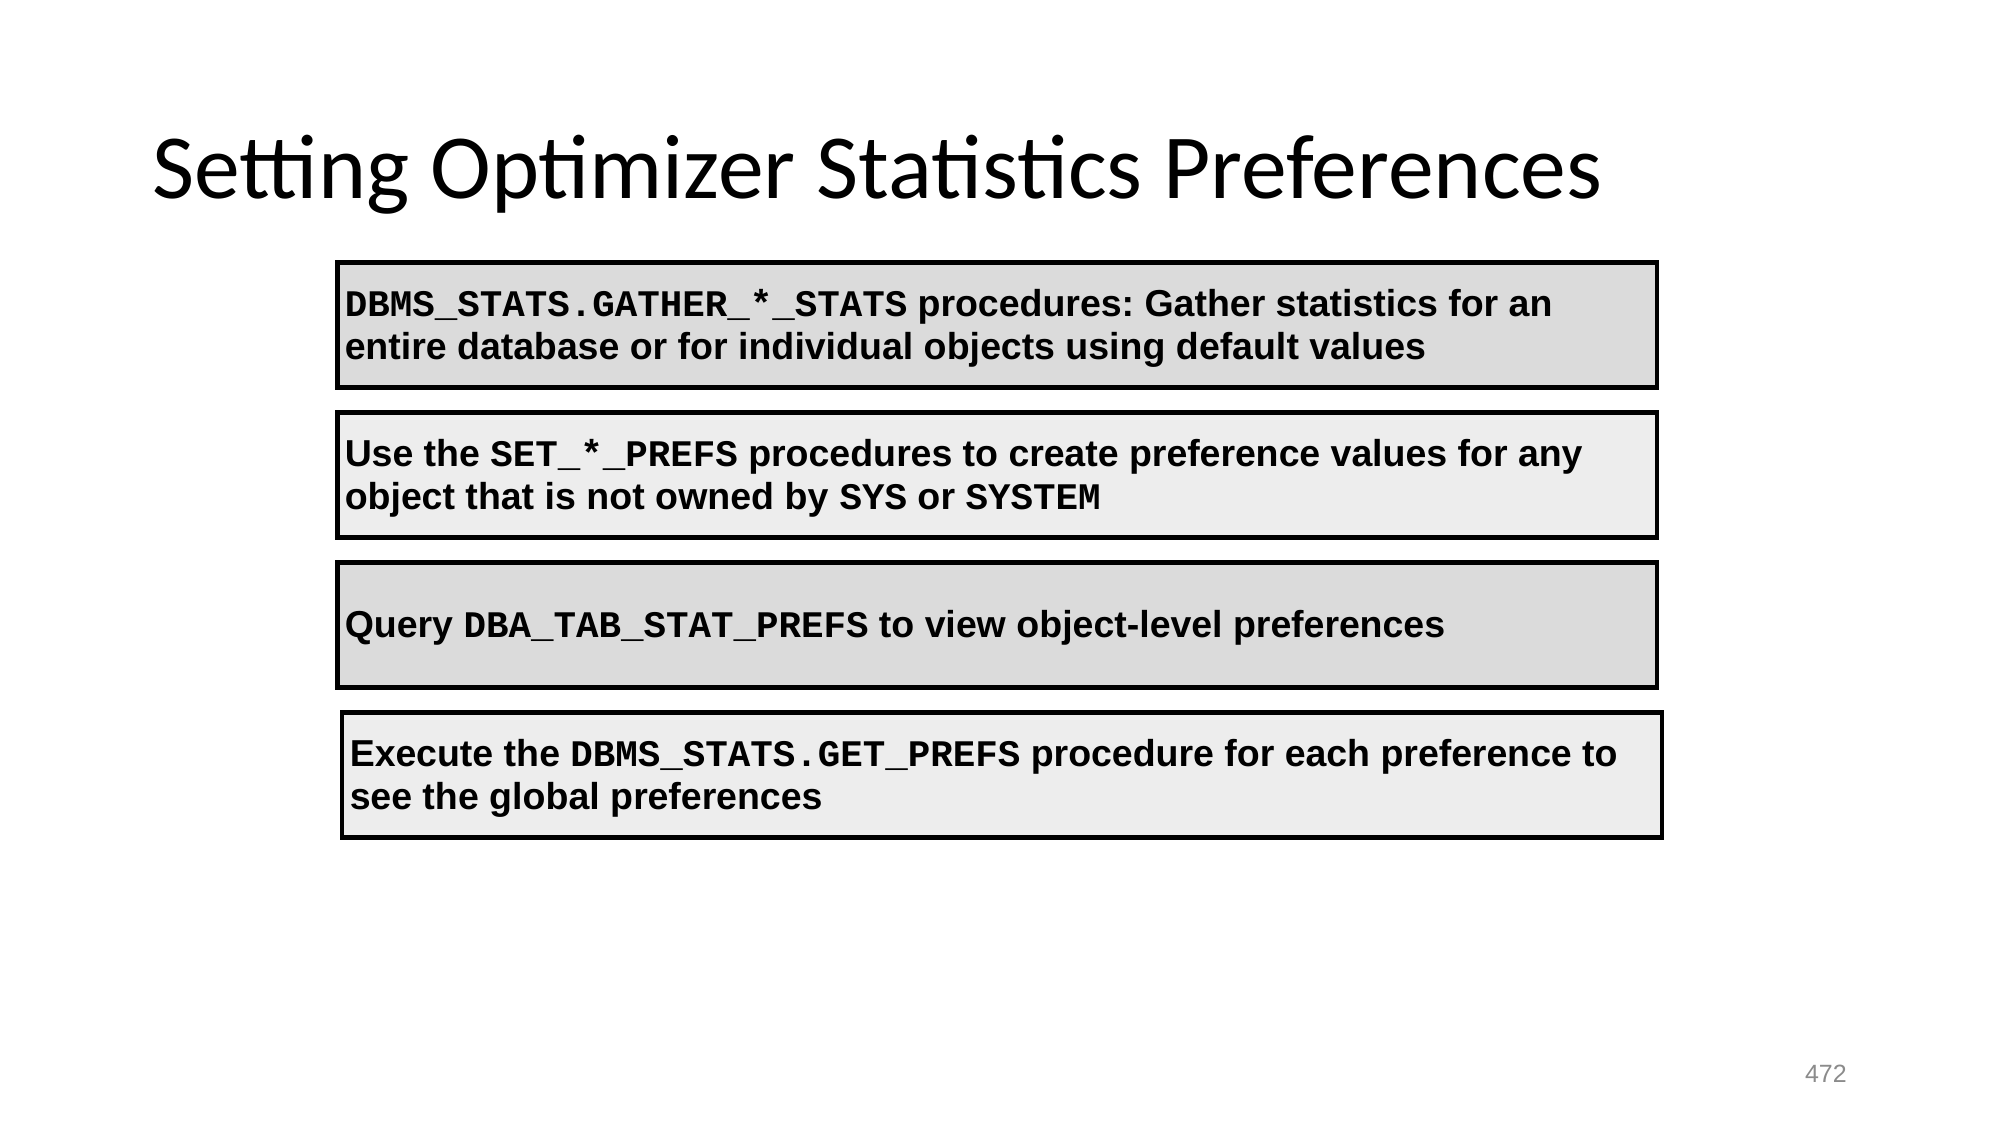

# Setting Optimizer Statistics Preferences
DBMS_STATS.GATHER_*_STATS procedures: Gather statistics for an entire database or for individual objects using default values
Use the SET_*_PREFS procedures to create preference values for any object that is not owned by SYS or SYSTEM
Query DBA_TAB_STAT_PREFS to view object-level preferences
Execute the DBMS_STATS.GET_PREFS procedure for each preference to see the global preferences
472